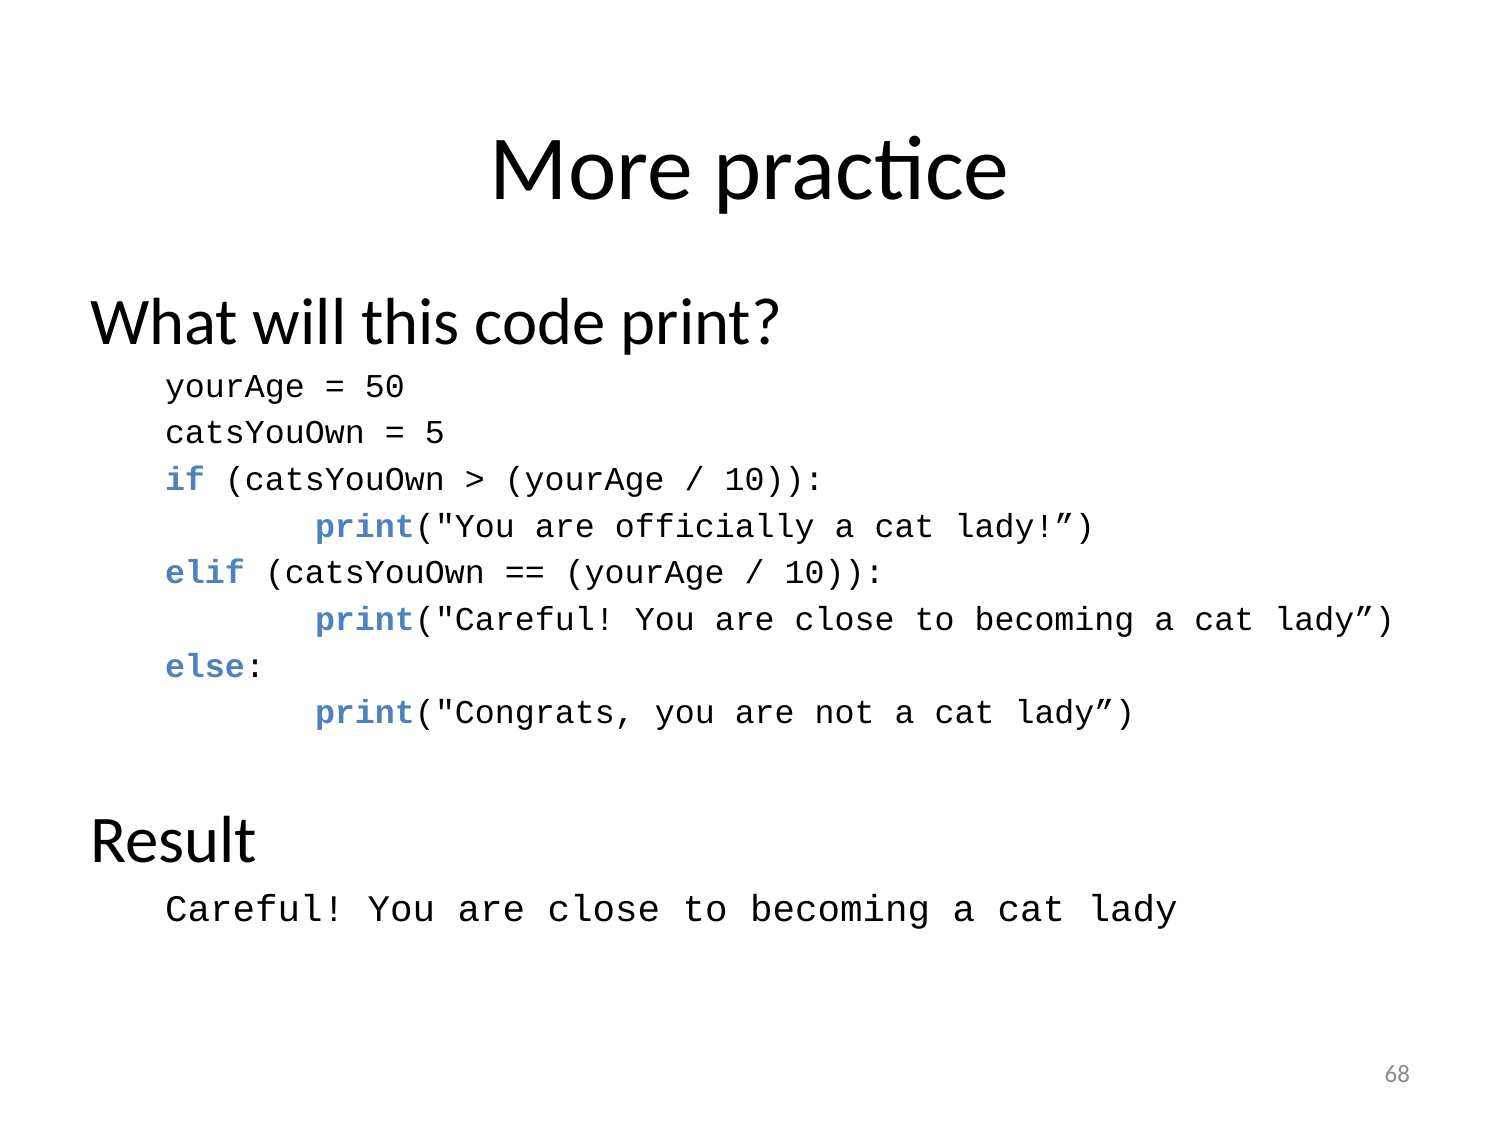

# More practice
What will this code print?
yourAge = 50
catsYouOwn = 5
if (catsYouOwn > (yourAge / 10)):
	print("You are officially a cat lady!”)
elif (catsYouOwn == (yourAge / 10)):
	print("Careful! You are close to becoming a cat lady”)
else:
	print("Congrats, you are not a cat lady”)

Result
Careful! You are close to becoming a cat lady
68